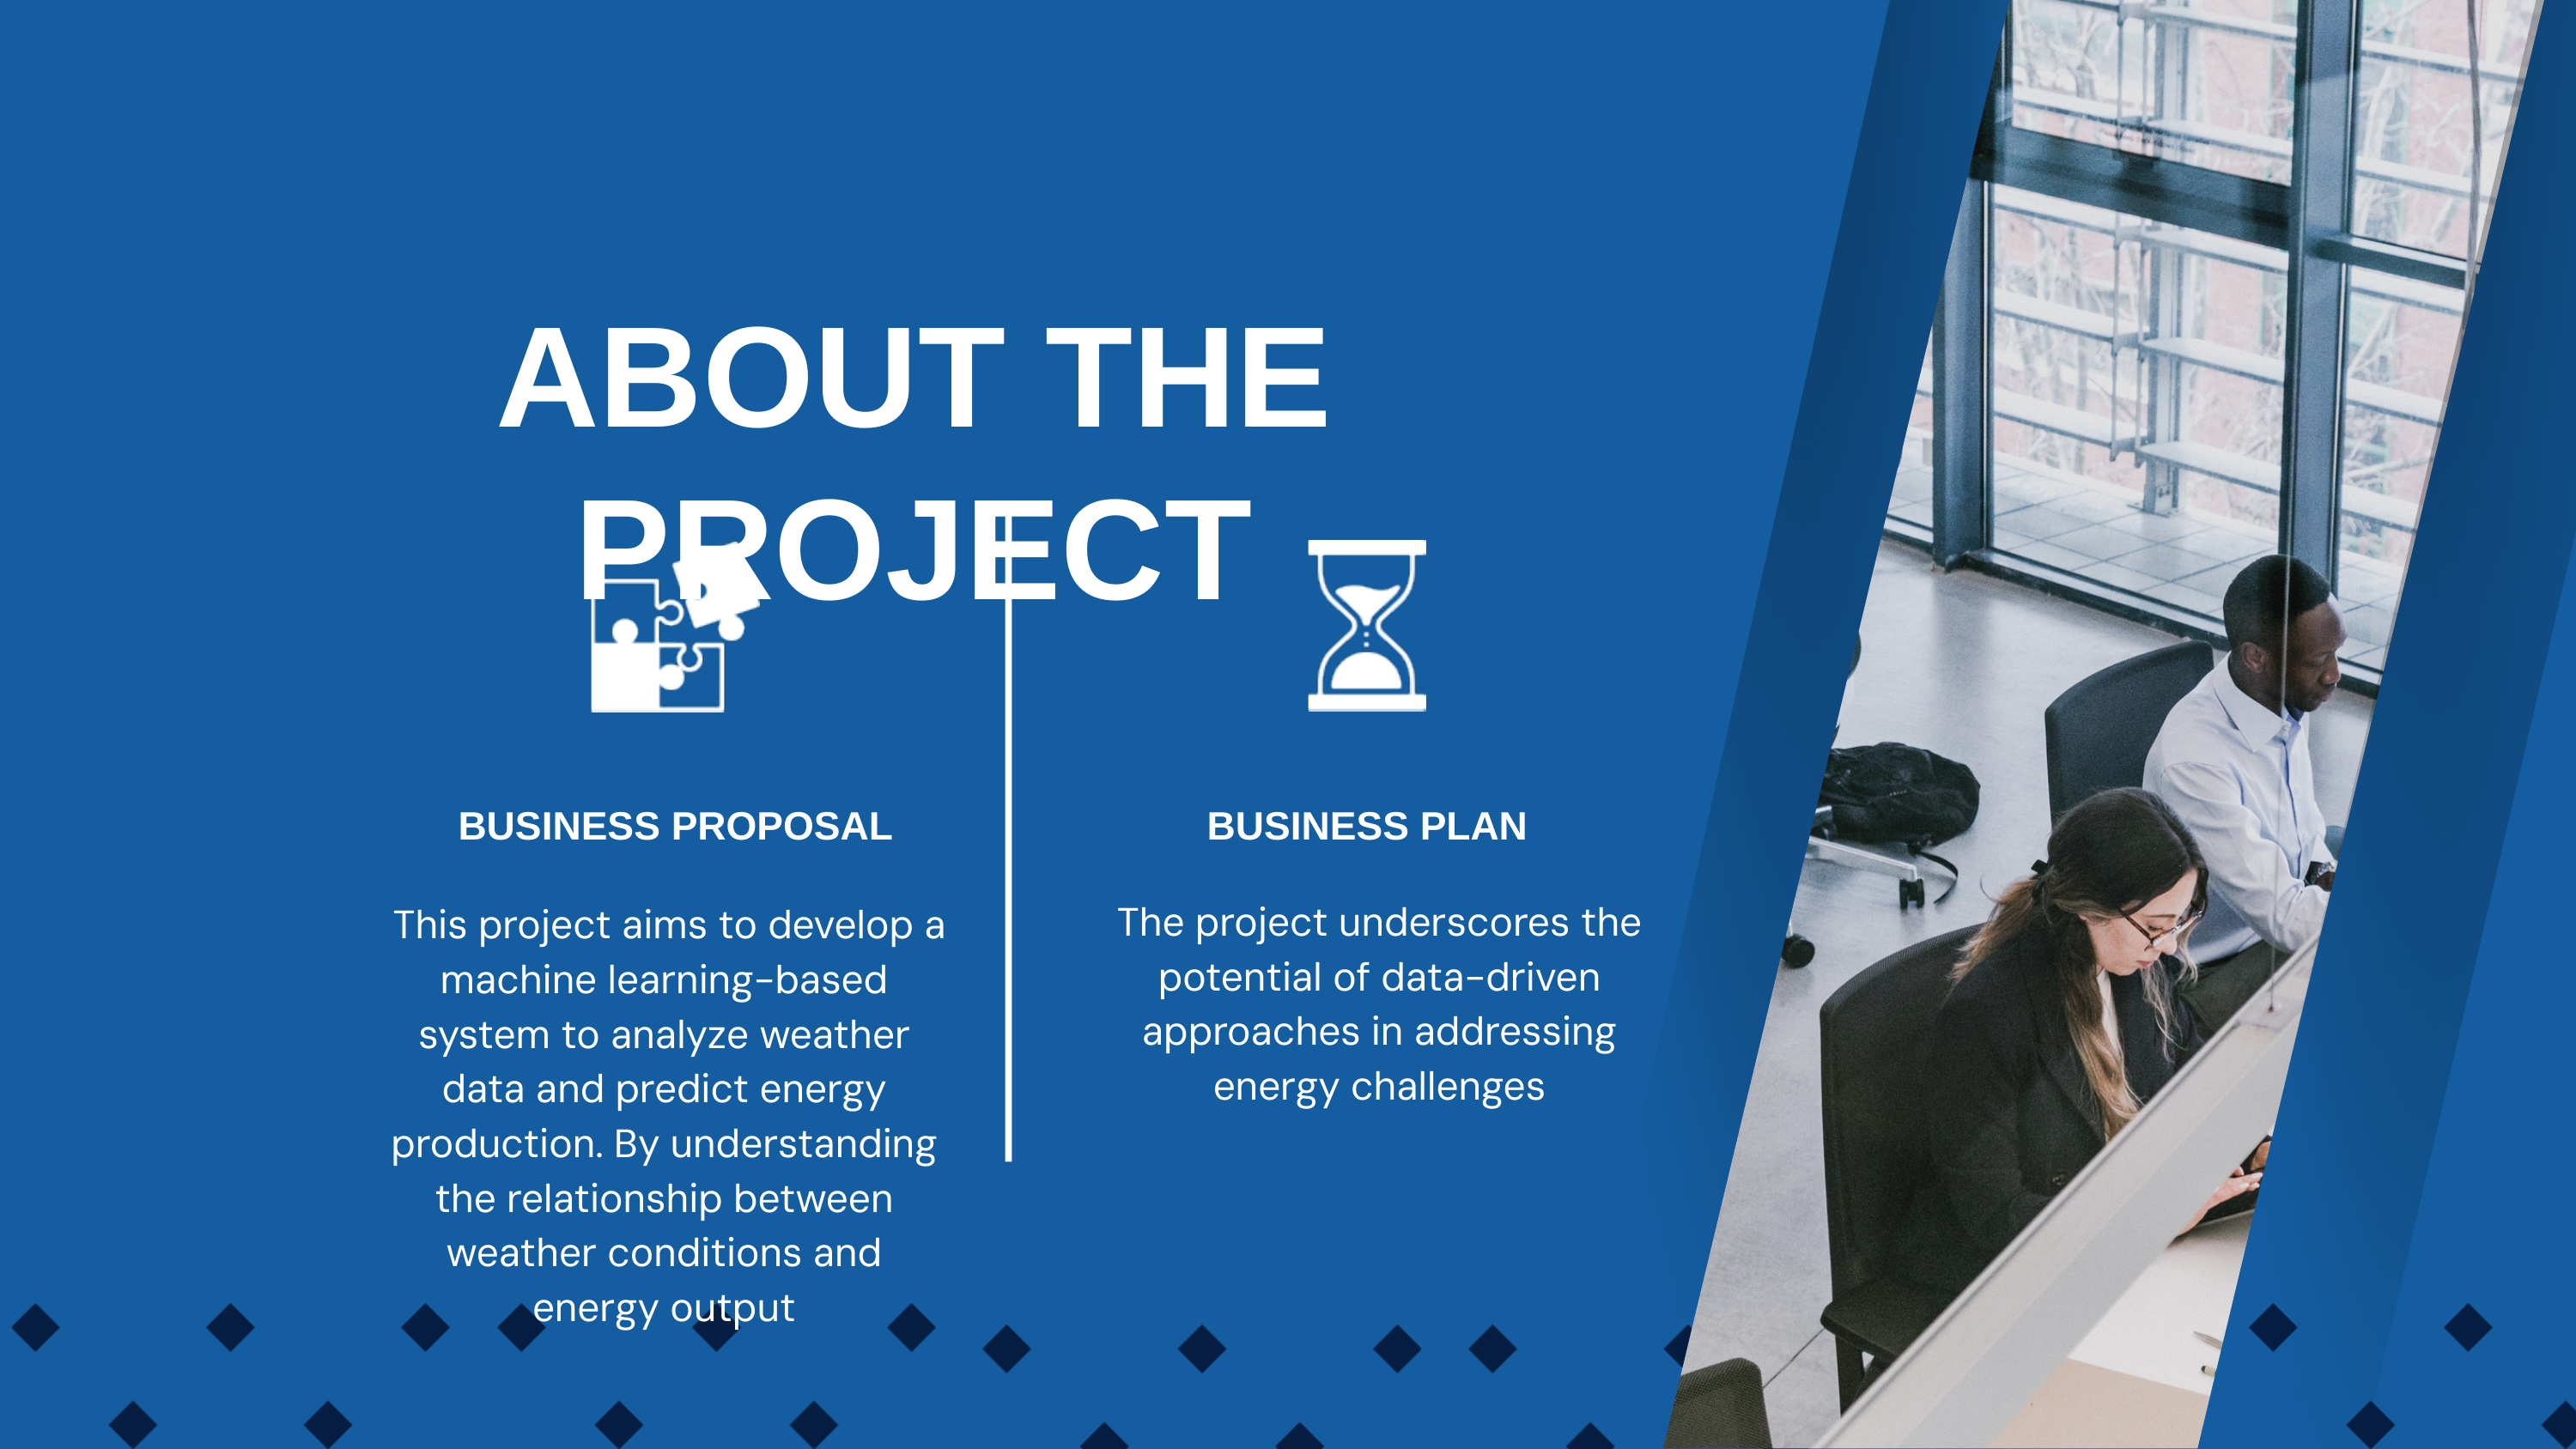

ABOUT THE PROJECT

BUSINESS PROPOSAL
BUSINESS PLAN
The project underscores the potential of data-driven approaches in addressing
energy challenges
 This project aims to develop a machine learning-based system to analyze weather data and predict energy production. By understanding the relationship between weather conditions and energy output